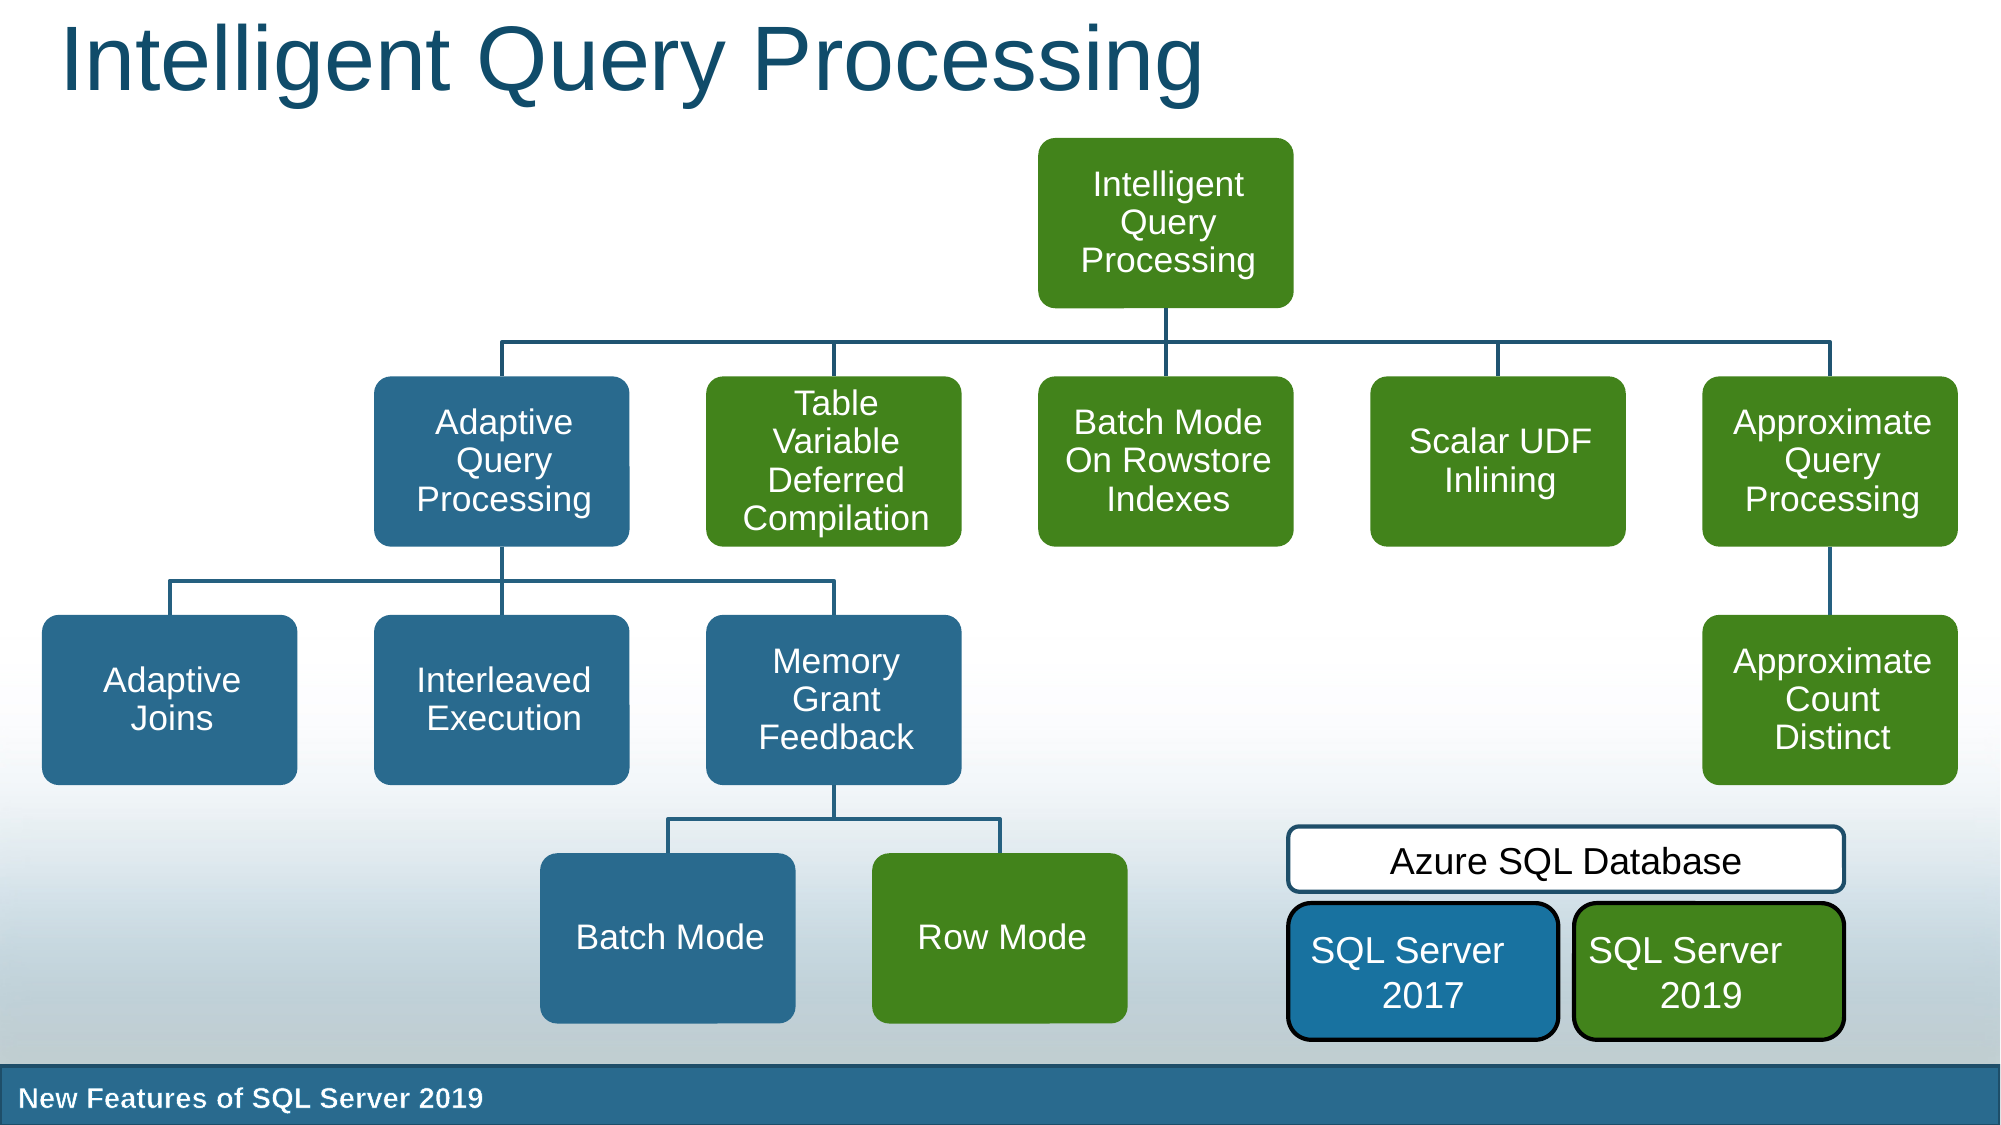

# Intelligent Query Processing
Intelligent Query Processing
Adaptive Query Processing
Adaptive Joins
Interleaved Execution
Memory Grant Feedback
Batch Mode
Row Mode
Table Variable Deferred Compilation
Batch Mode On Rowstore Indexes
Scalar UDF Inlining
Approximate Query Processing
Approximate Count Distinct

Azure SQL Database

SQL Server    2017
SQL Server    2019